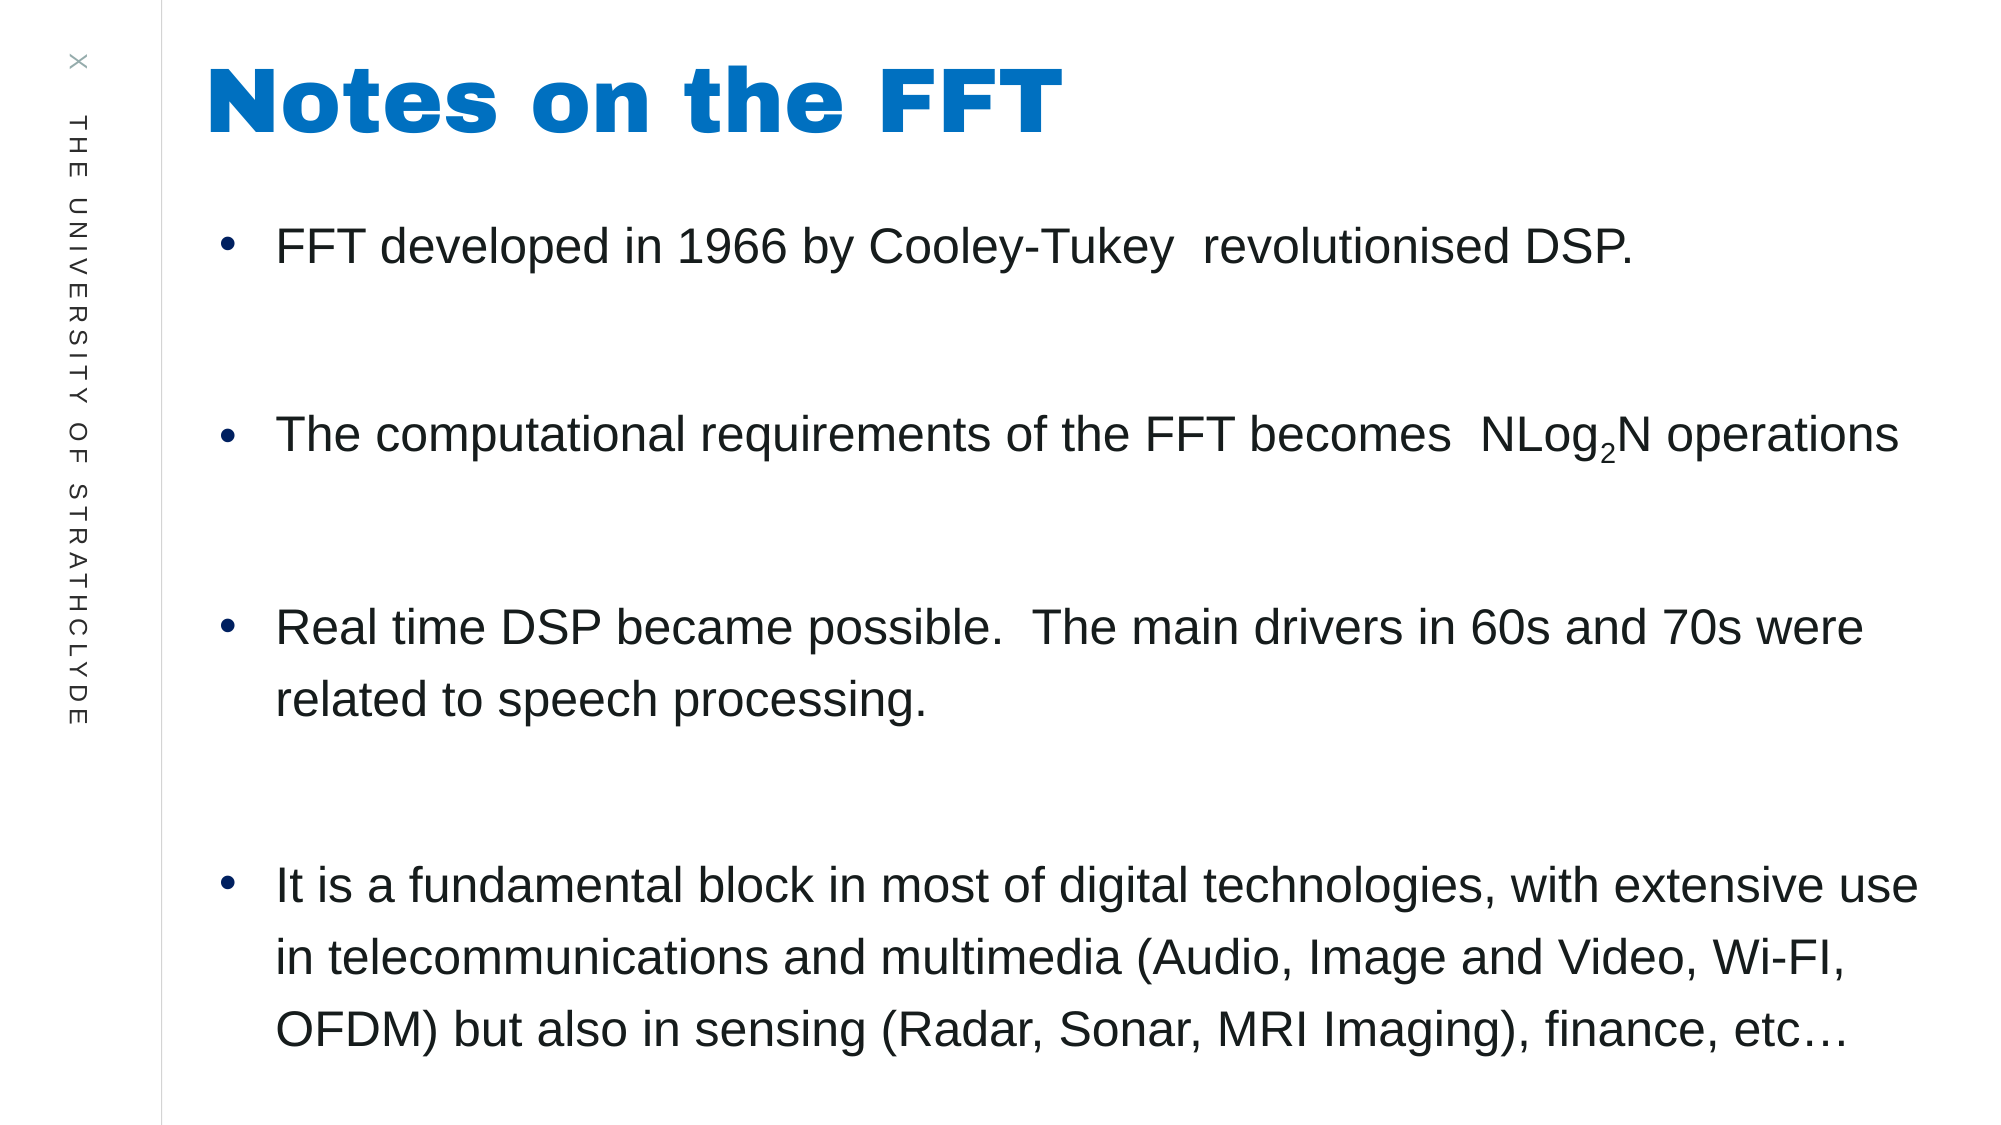

Notes on the FFT
FFT developed in 1966 by Cooley-Tukey  revolutionised DSP.

The computational requirements of the FFT becomes  NLog2N operations

Real time DSP became possible.  The main drivers in 60s and 70s were related to speech processing.

It is a fundamental block in most of digital technologies, with extensive use in telecommunications and multimedia (Audio, Image and Video, Wi-FI, OFDM) but also in sensing (Radar, Sonar, MRI Imaging), finance, etc…